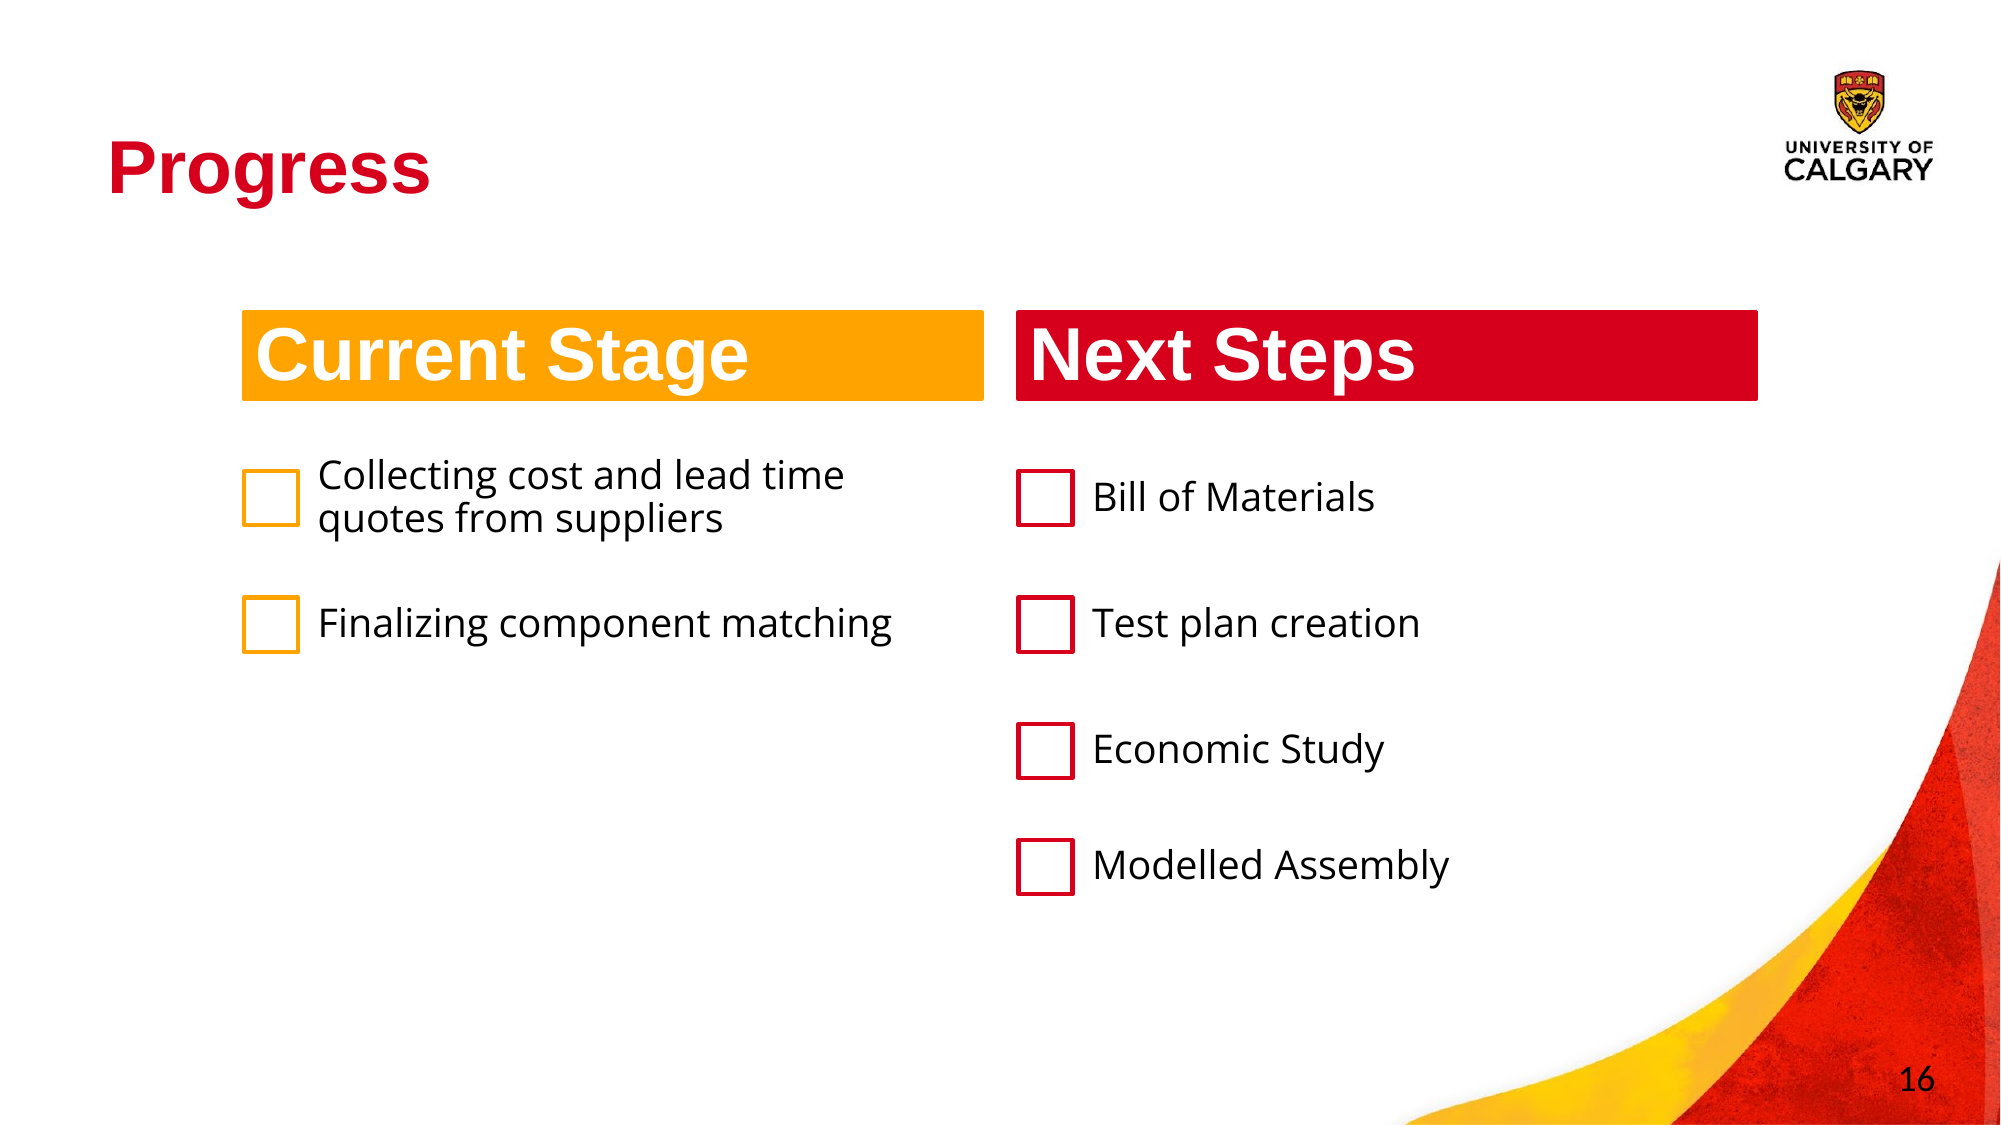

# Progress
Current Stage
Next Steps

Collecting cost and lead time quotes from suppliers
Bill of Materials

Finalizing component matching
Test plan creation

Economic Study

Modelled Assembly

16